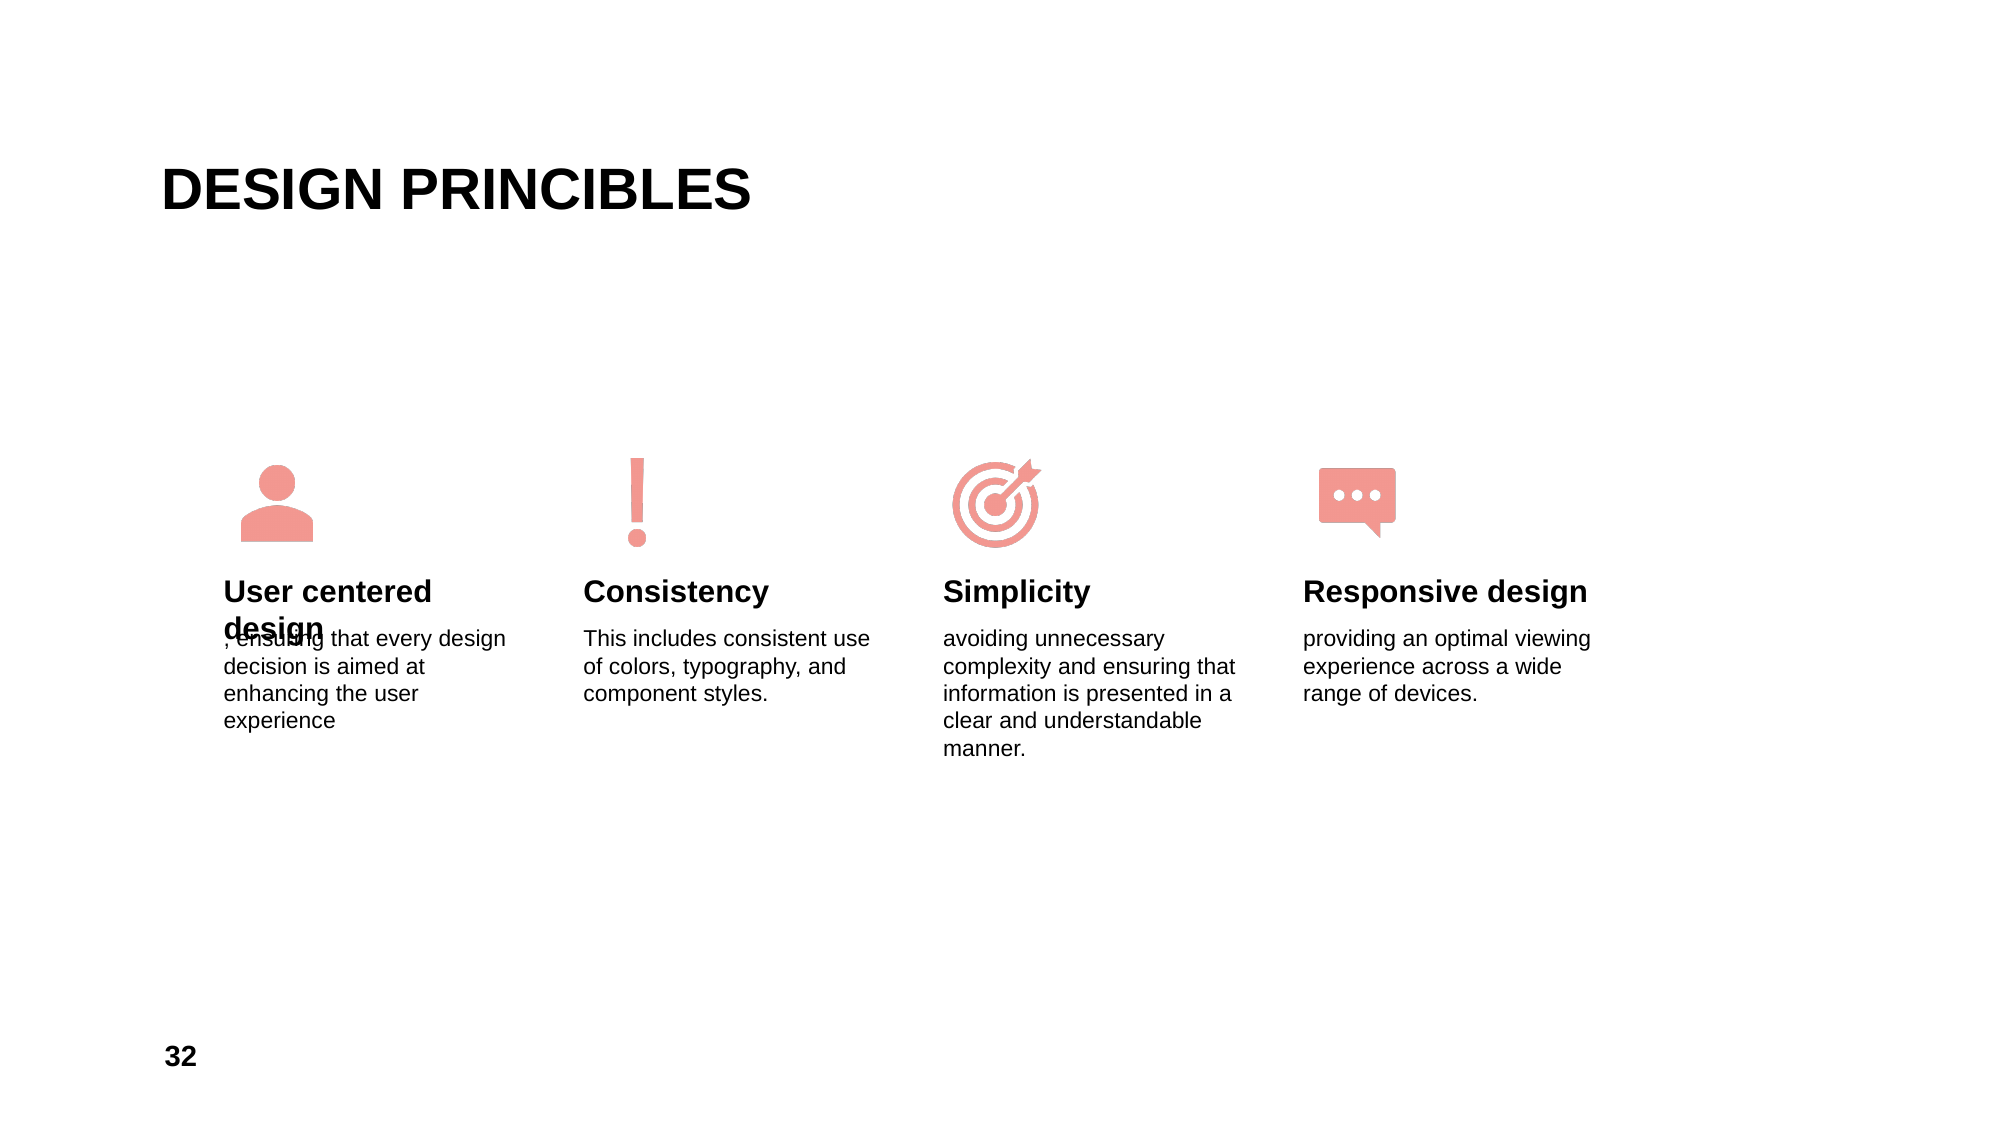

# Design princibles
User centered design
, ensuring that every design decision is aimed at enhancing the user experience
Consistency
This includes consistent use of colors, typography, and component styles.
Simplicity
avoiding unnecessary complexity and ensuring that information is presented in a clear and understandable manner.
Responsive design
providing an optimal viewing experience across a wide range of devices.
32